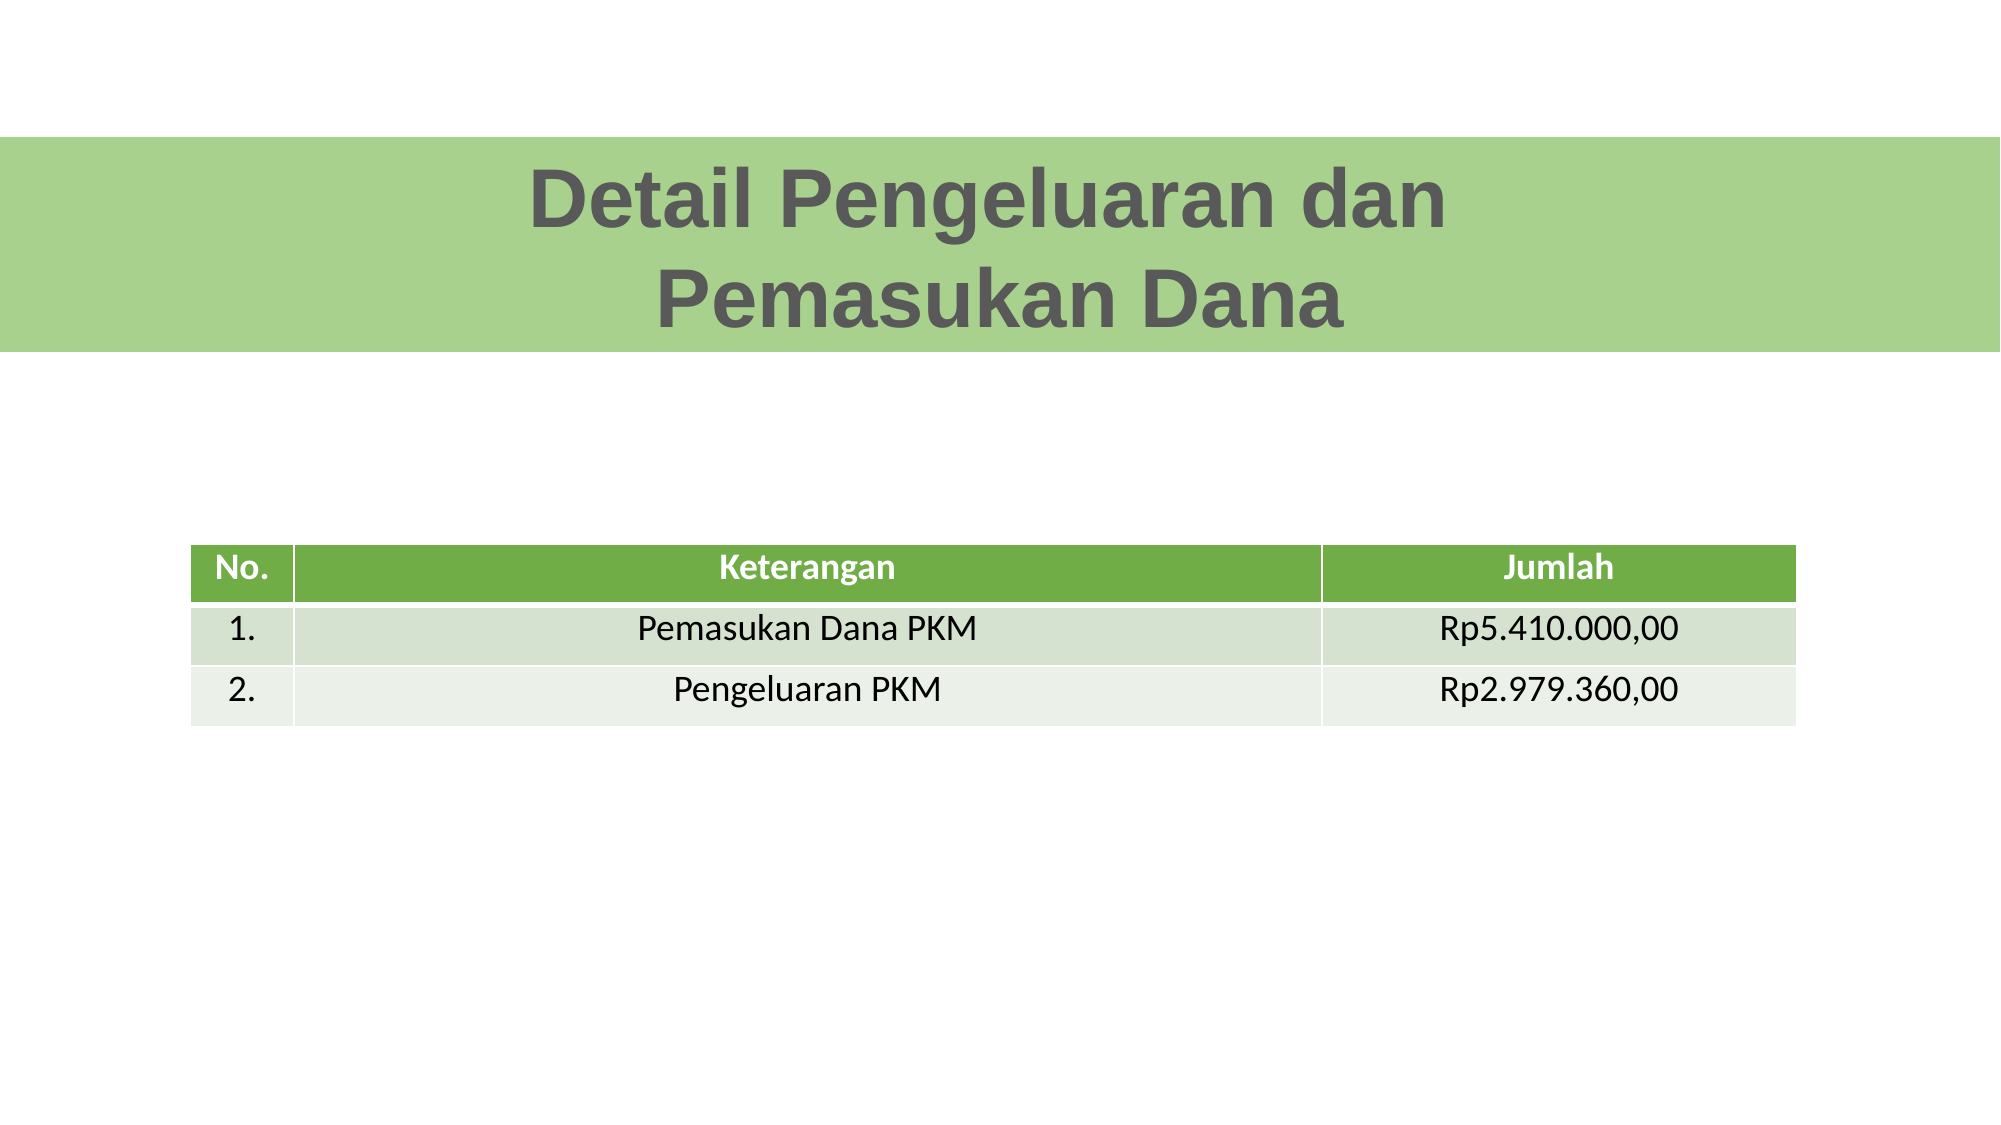

Detail Pengeluaran dan
Pemasukan Dana
| No. | Keterangan | Jumlah |
| --- | --- | --- |
| 1. | Pemasukan Dana PKM | Rp5.410.000,00 |
| 2. | Pengeluaran PKM | Rp2.979.360,00 |